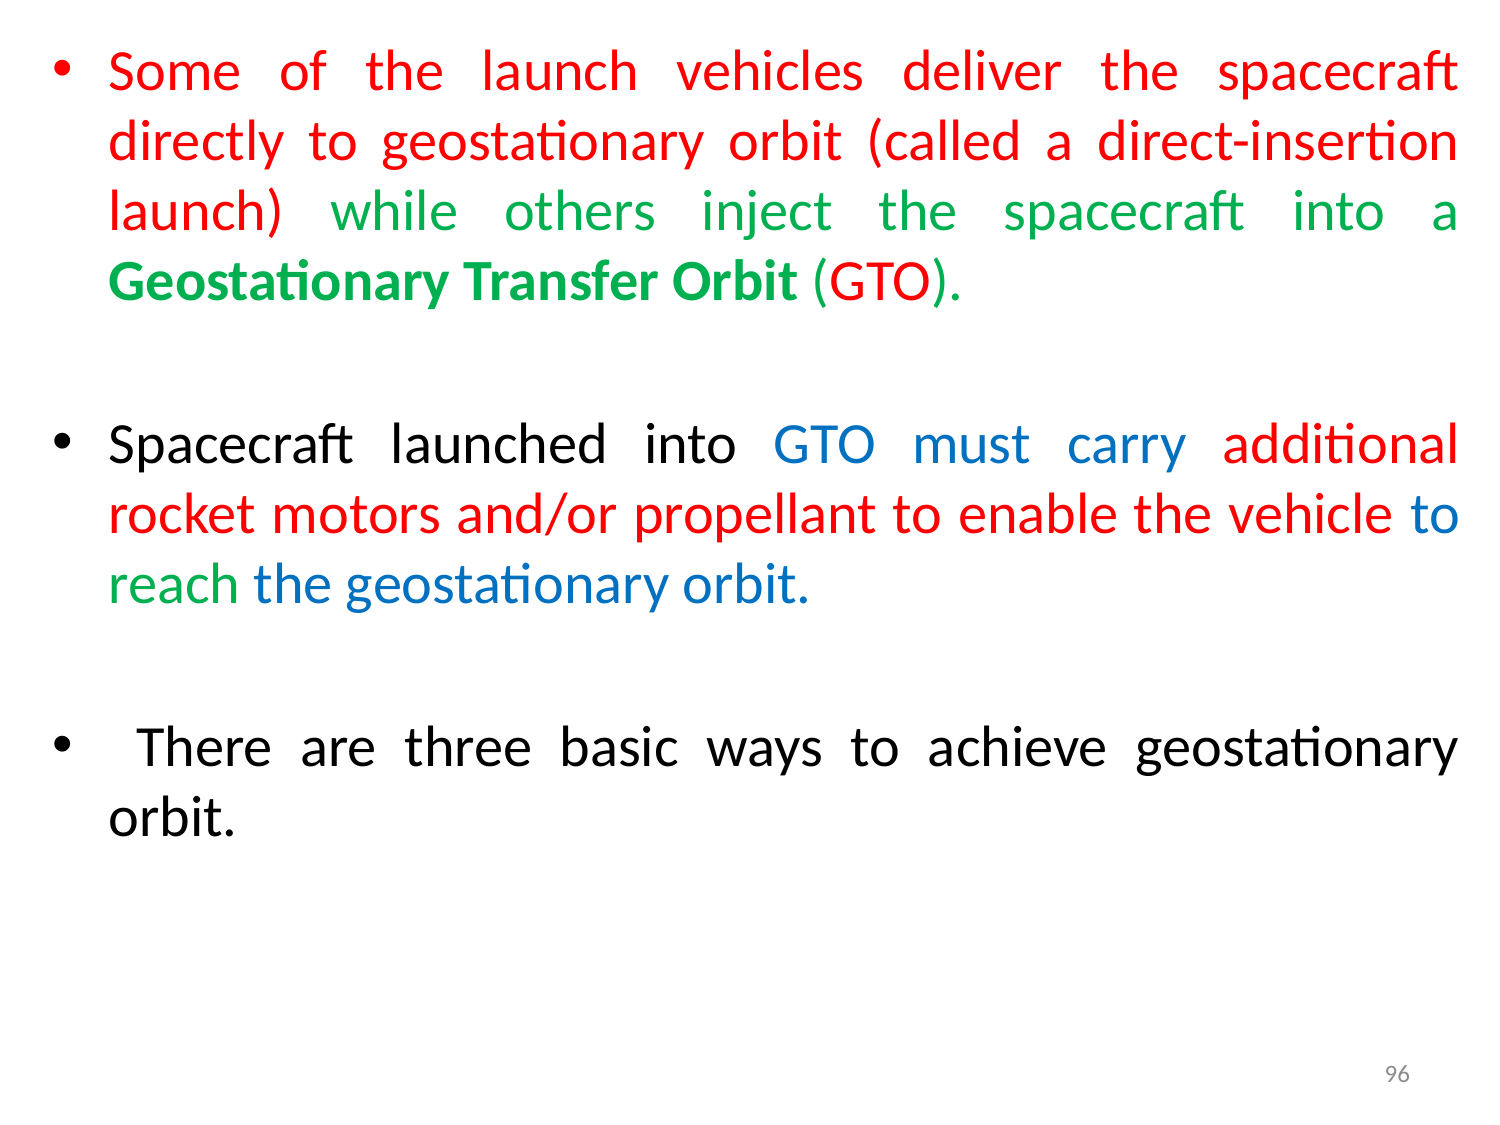

Some of the launch vehicles deliver the spacecraft directly to geostationary orbit (called a direct-insertion launch) while others inject the spacecraft into a Geostationary Transfer Orbit (GTO).

Spacecraft launched into GTO must carry additional rocket motors and/or propellant to enable the vehicle to reach the geostationary orbit.

 There are three basic ways to achieve geostationary orbit.
96